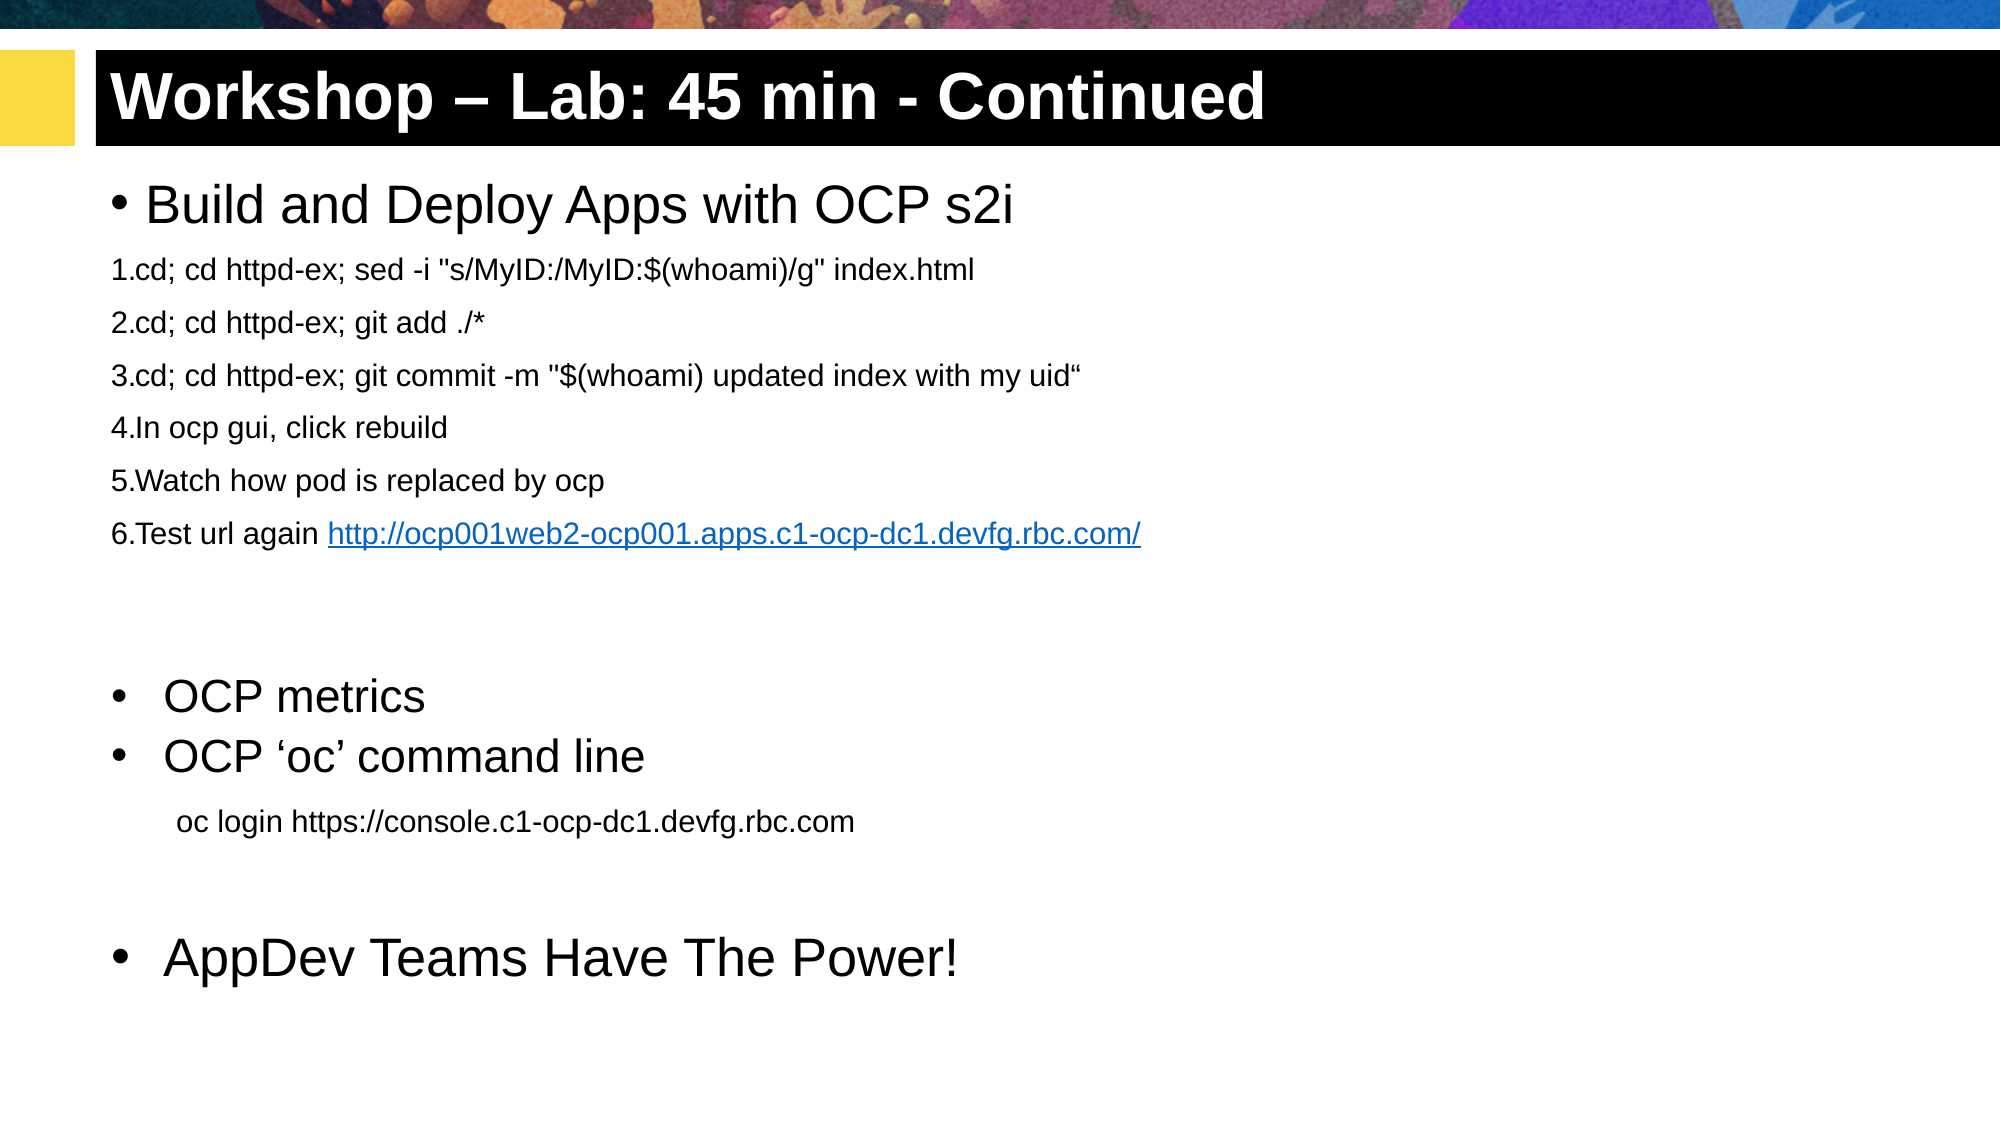

# Workshop – Lab: 45 min - Continued
Build and Deploy Apps with OCP s2i
cd; cd httpd-ex; sed -i "s/MyID:/MyID:$(whoami)/g" index.html
cd; cd httpd-ex; git add ./*
cd; cd httpd-ex; git commit -m "$(whoami) updated index with my uid“
In ocp gui, click rebuild
Watch how pod is replaced by ocp
Test url again http://ocp001web2-ocp001.apps.c1-ocp-dc1.devfg.rbc.com/

OCP metrics
OCP ‘oc’ command line
     oc login https://console.c1-ocp-dc1.devfg.rbc.com

AppDev Teams Have The Power!